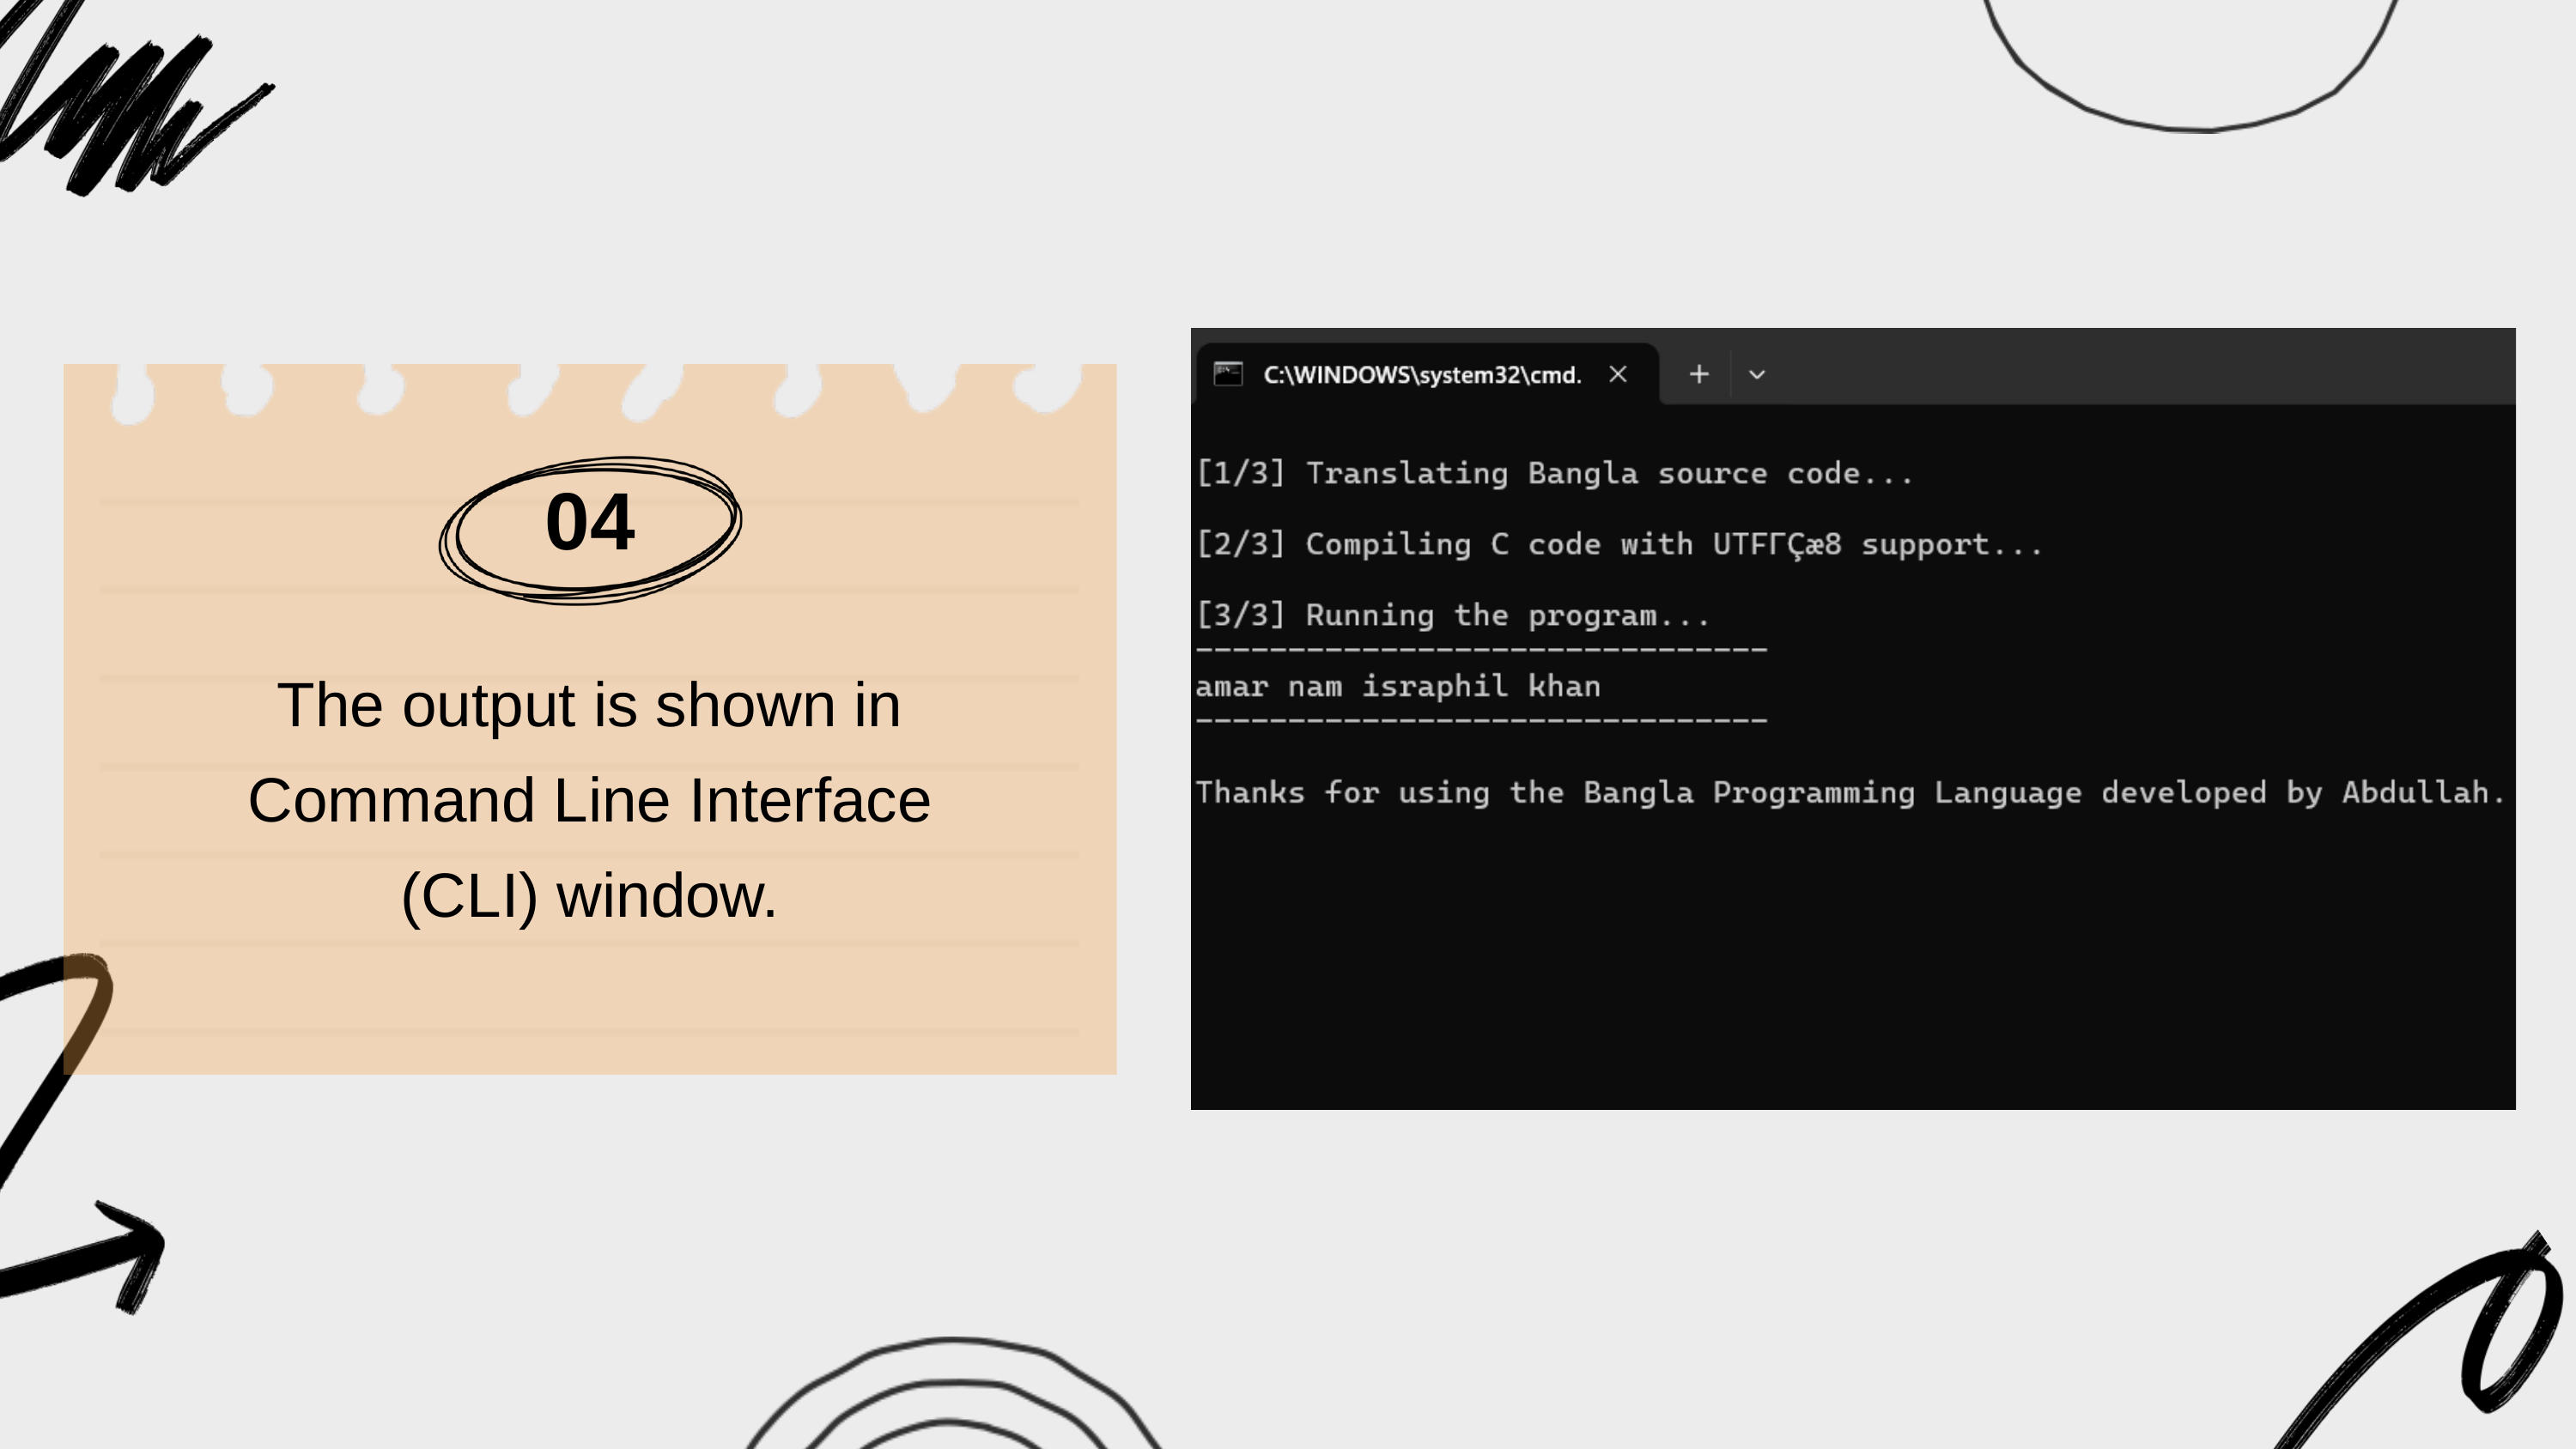

04
The output is shown in Command Line Interface (CLI) window.